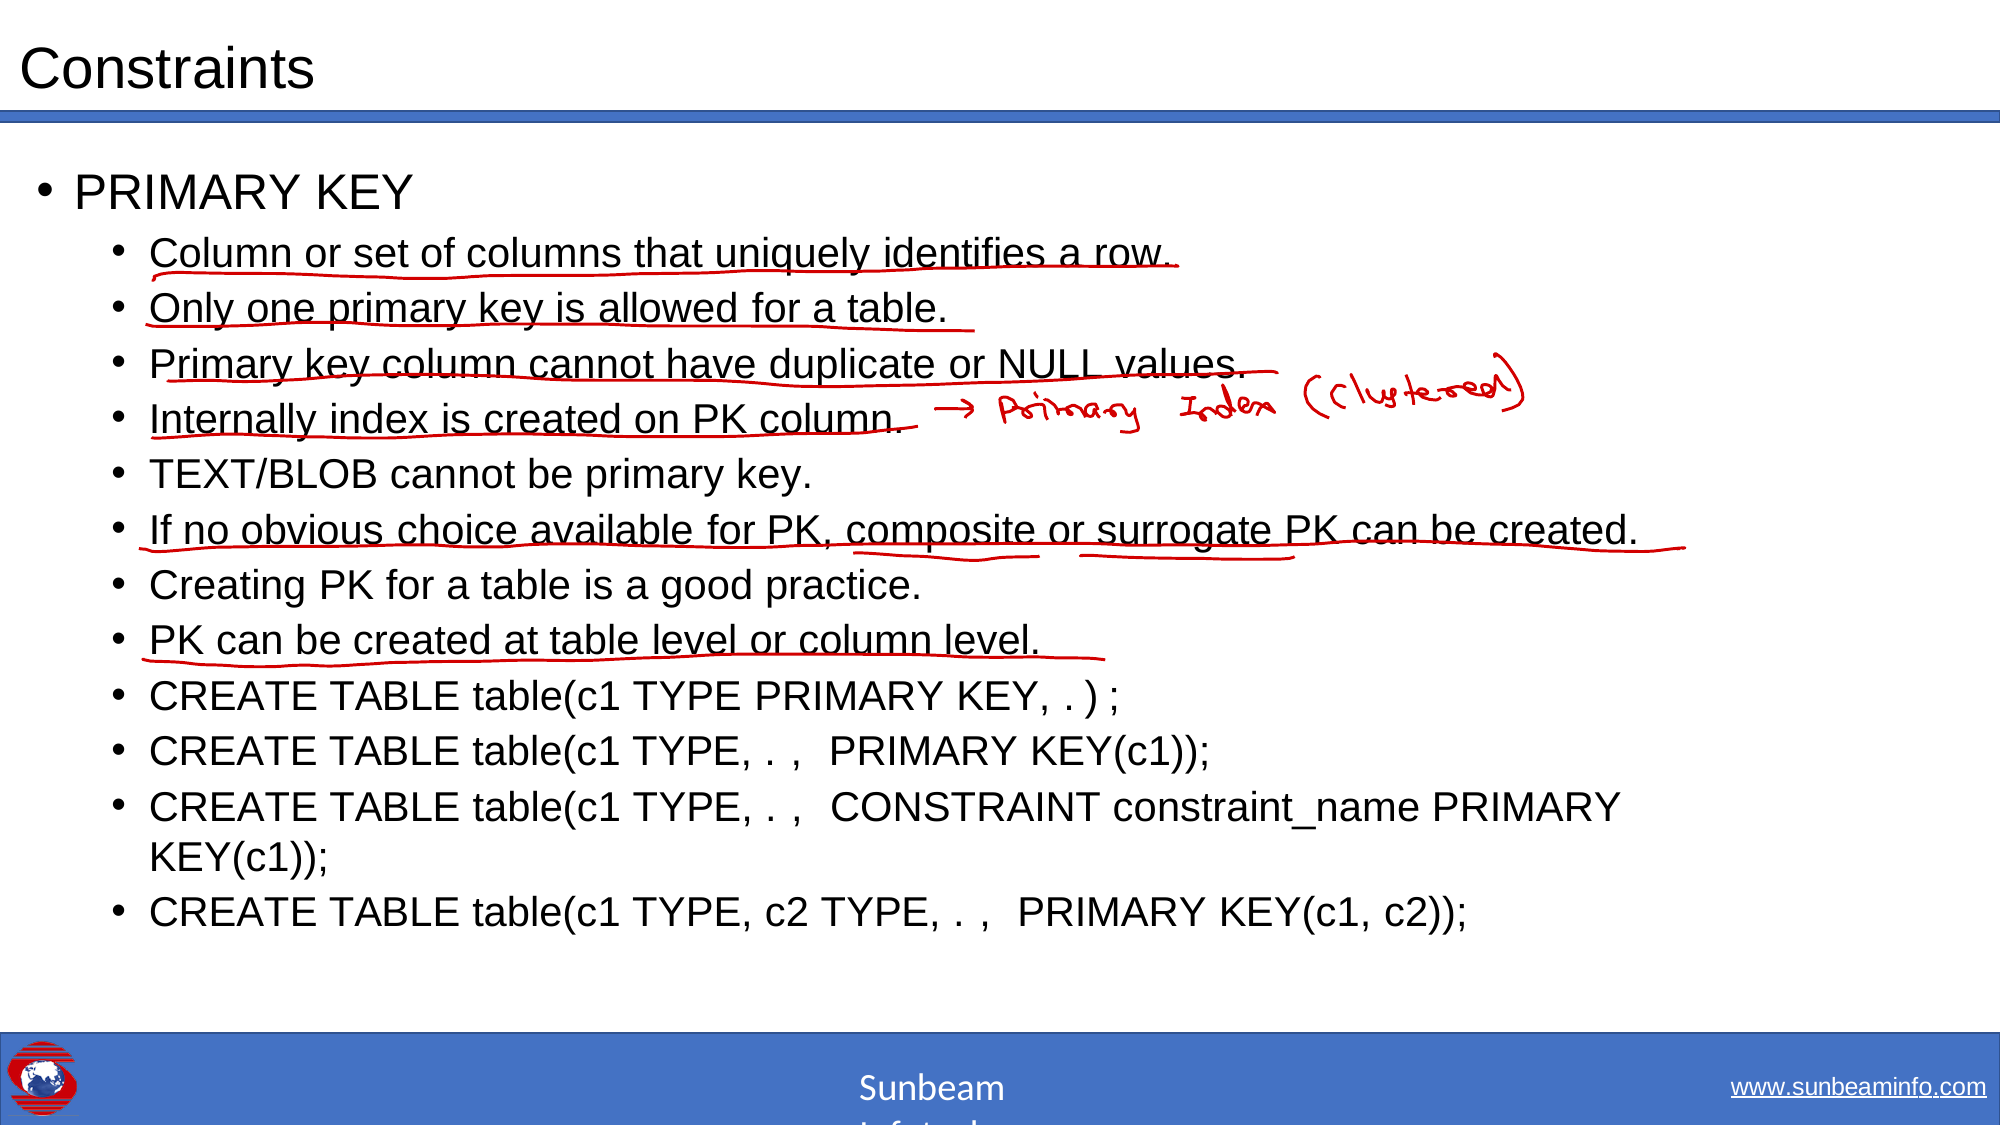

# Constraints

PRIMARY KEY
Column or set of columns that uniquely identifies a row.
Only one primary key is allowed for a table.
Primary key column cannot have duplicate or NULL values.
Internally index is created on PK column.
TEXT/BLOB cannot be primary key.
If no obvious choice available for PK, composite or surrogate PK can be created.
Creating PK for a table is a good practice.
PK can be created at table level or column level.
CREATE TABLE table(c1 TYPE PRIMARY KEY, .);
CREATE TABLE table(c1 TYPE, ., PRIMARY KEY(c1));
CREATE TABLE table(c1 TYPE, ., CONSTRAINT constraint_name PRIMARY KEY(c1));
CREATE TABLE table(c1 TYPE, c2 TYPE, ., PRIMARY KEY(c1, c2));

Sunbeam Infotech
www.sunbeaminfo.com